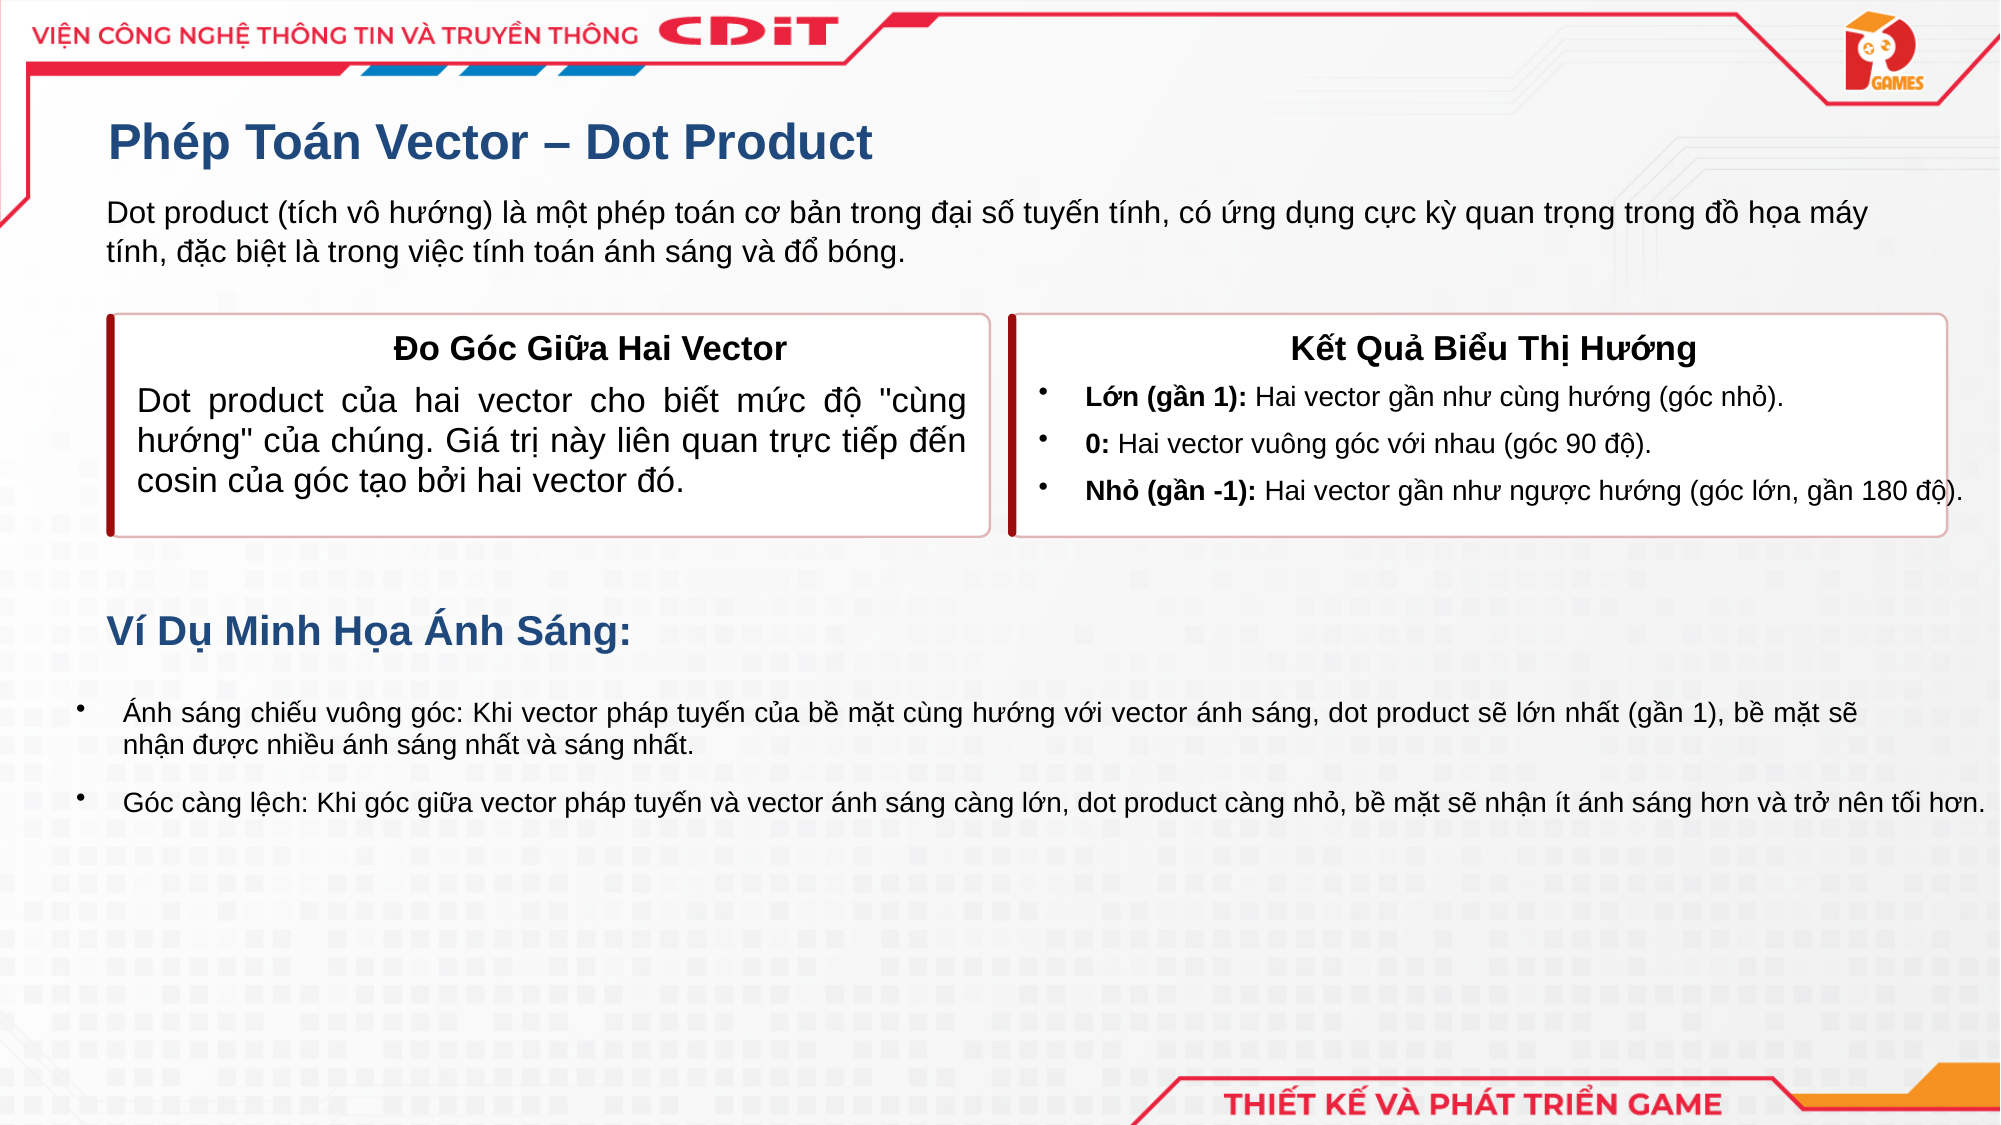

Phép Toán Vector – Dot Product
Dot product (tích vô hướng) là một phép toán cơ bản trong đại số tuyến tính, có ứng dụng cực kỳ quan trọng trong đồ họa máy tính, đặc biệt là trong việc tính toán ánh sáng và đổ bóng.

Đo Góc Giữa Hai Vector
Kết Quả Biểu Thị Hướng
Dot product của hai vector cho biết mức độ "cùng hướng" của chúng. Giá trị này liên quan trực tiếp đến cosin của góc tạo bởi hai vector đó.
Lớn (gần 1): Hai vector gần như cùng hướng (góc nhỏ).
0: Hai vector vuông góc với nhau (góc 90 độ).
Nhỏ (gần -1): Hai vector gần như ngược hướng (góc lớn, gần 180 độ).
Ví Dụ Minh Họa Ánh Sáng:
Ánh sáng chiếu vuông góc: Khi vector pháp tuyến của bề mặt cùng hướng với vector ánh sáng, dot product sẽ lớn nhất (gần 1), bề mặt sẽ nhận được nhiều ánh sáng nhất và sáng nhất.
Góc càng lệch: Khi góc giữa vector pháp tuyến và vector ánh sáng càng lớn, dot product càng nhỏ, bề mặt sẽ nhận ít ánh sáng hơn và trở nên tối hơn.